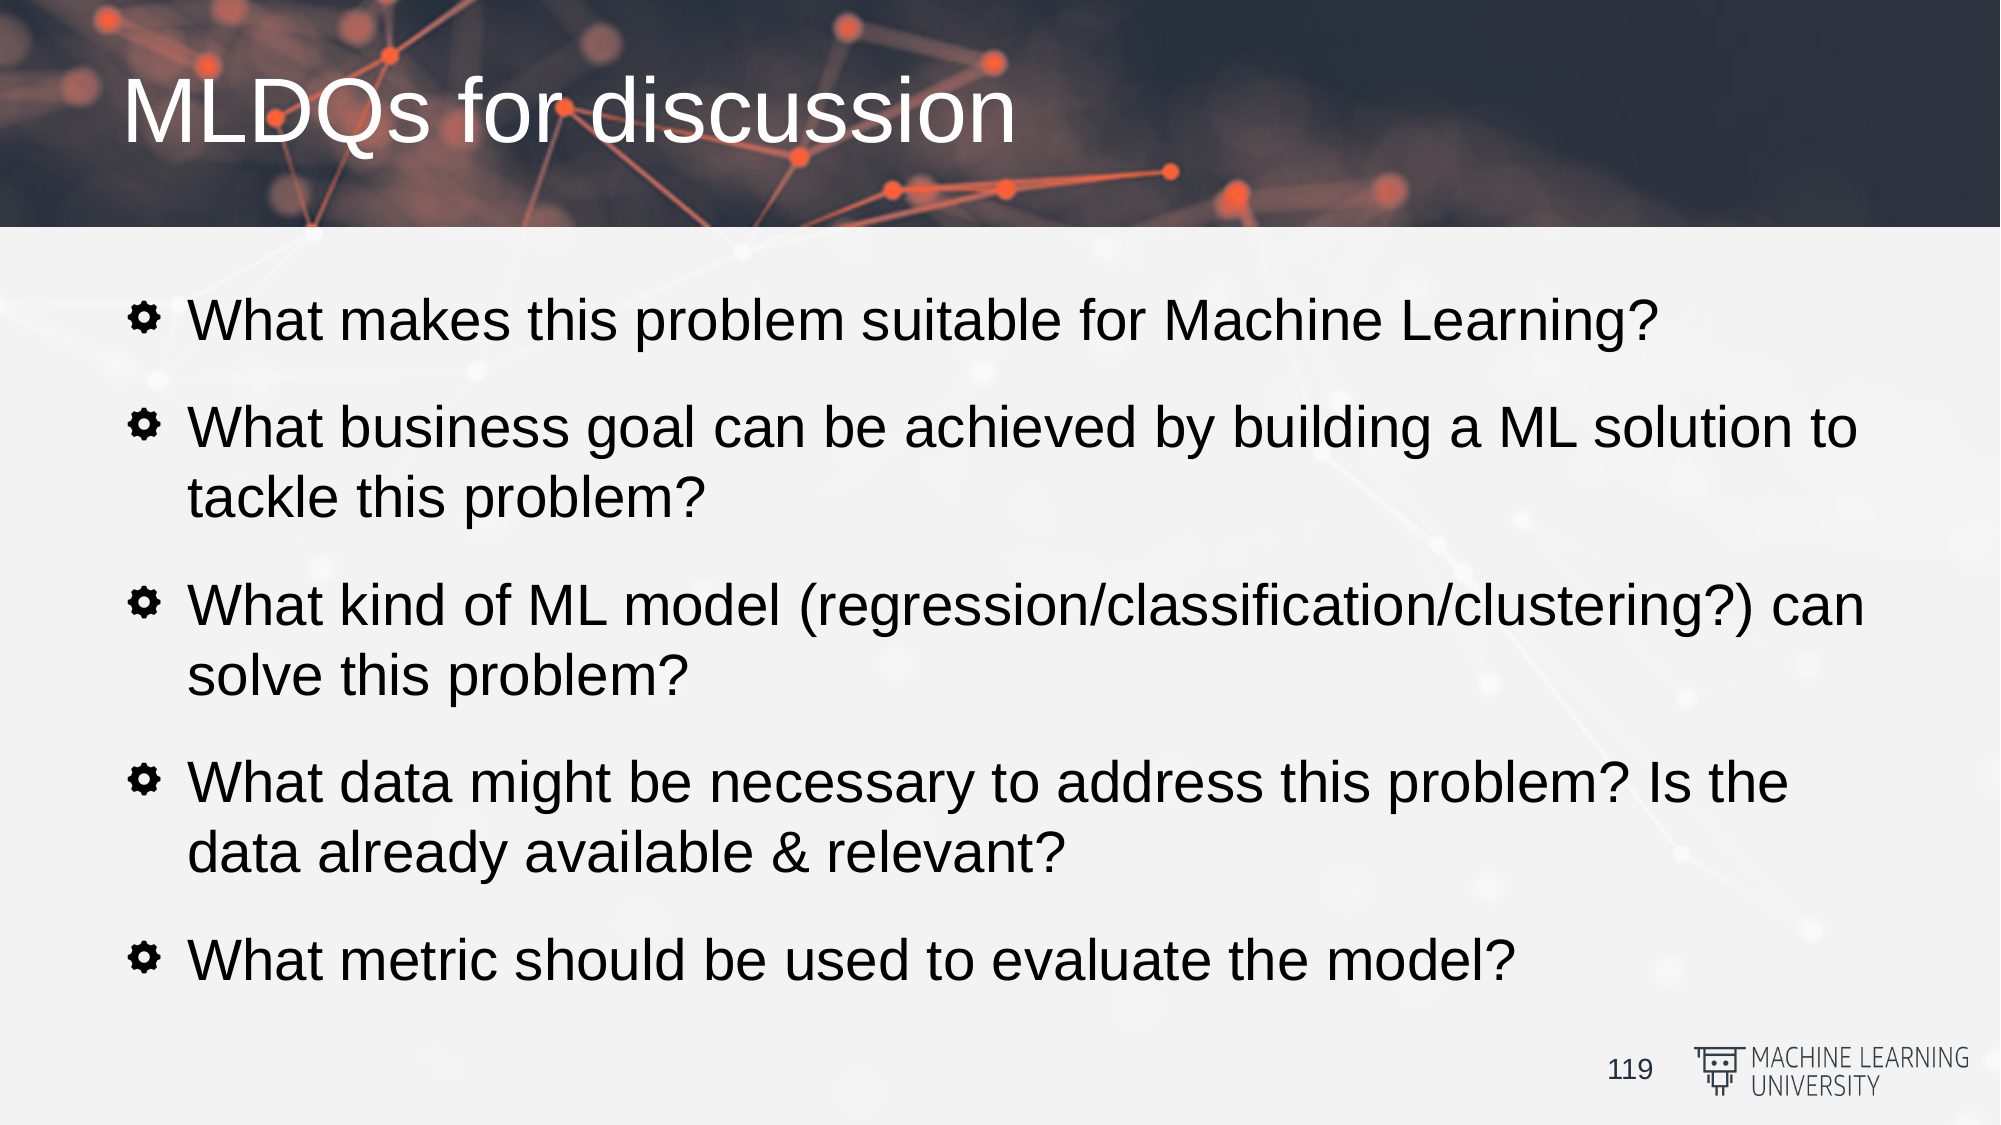

# MLDQs for discussion
What makes this problem suitable for Machine Learning?
What business goal can be achieved by building a ML solution to tackle this problem?
What kind of ML model (regression/classification/clustering?) can solve this problem?
What data might be necessary to address this problem? Is the data already available & relevant?
What metric should be used to evaluate the model?

119